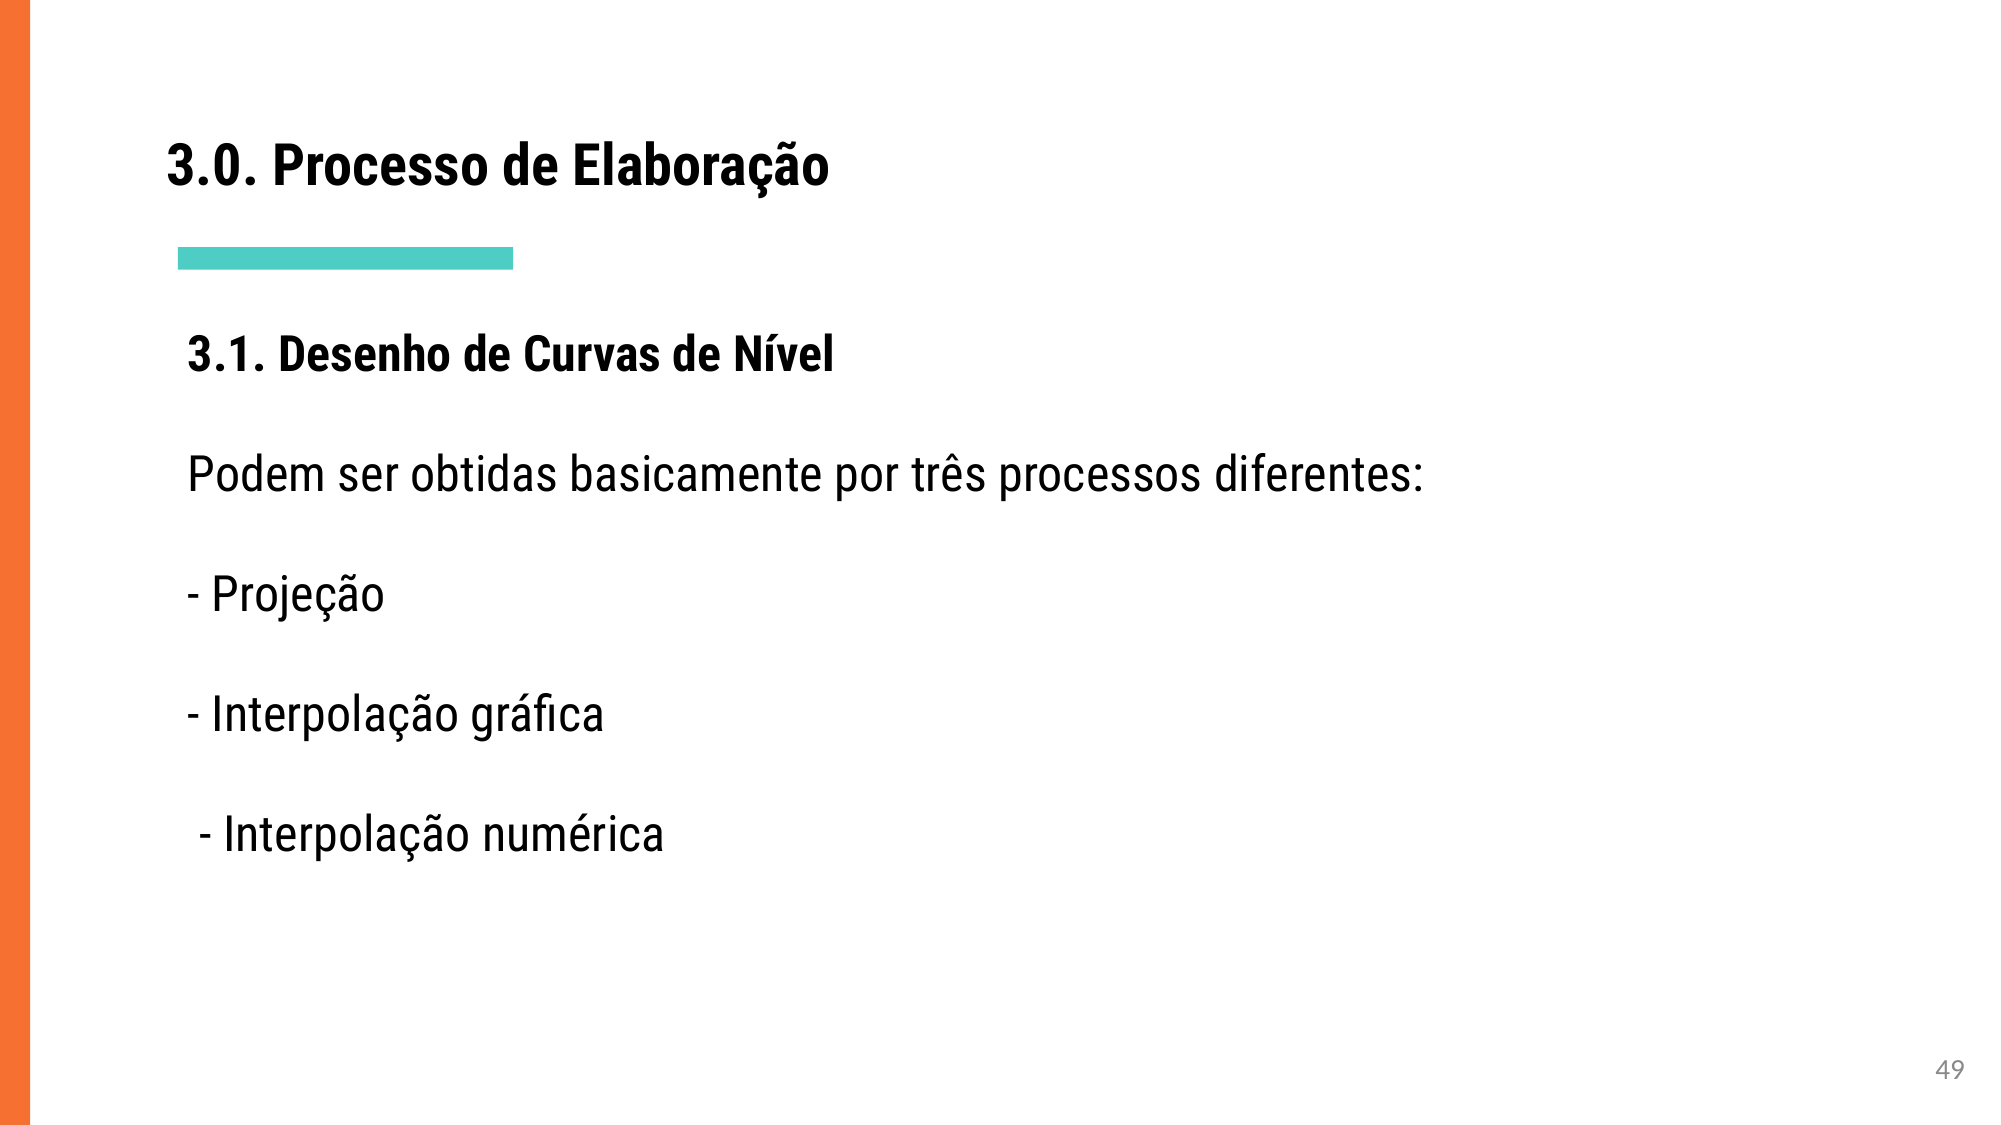

# 3.0. Processo de Elaboração
3.1. Desenho de Curvas de Nível

Podem ser obtidas basicamente por três processos diferentes:

- Projeção

- Interpolação gráfica

 - Interpolação numérica

49